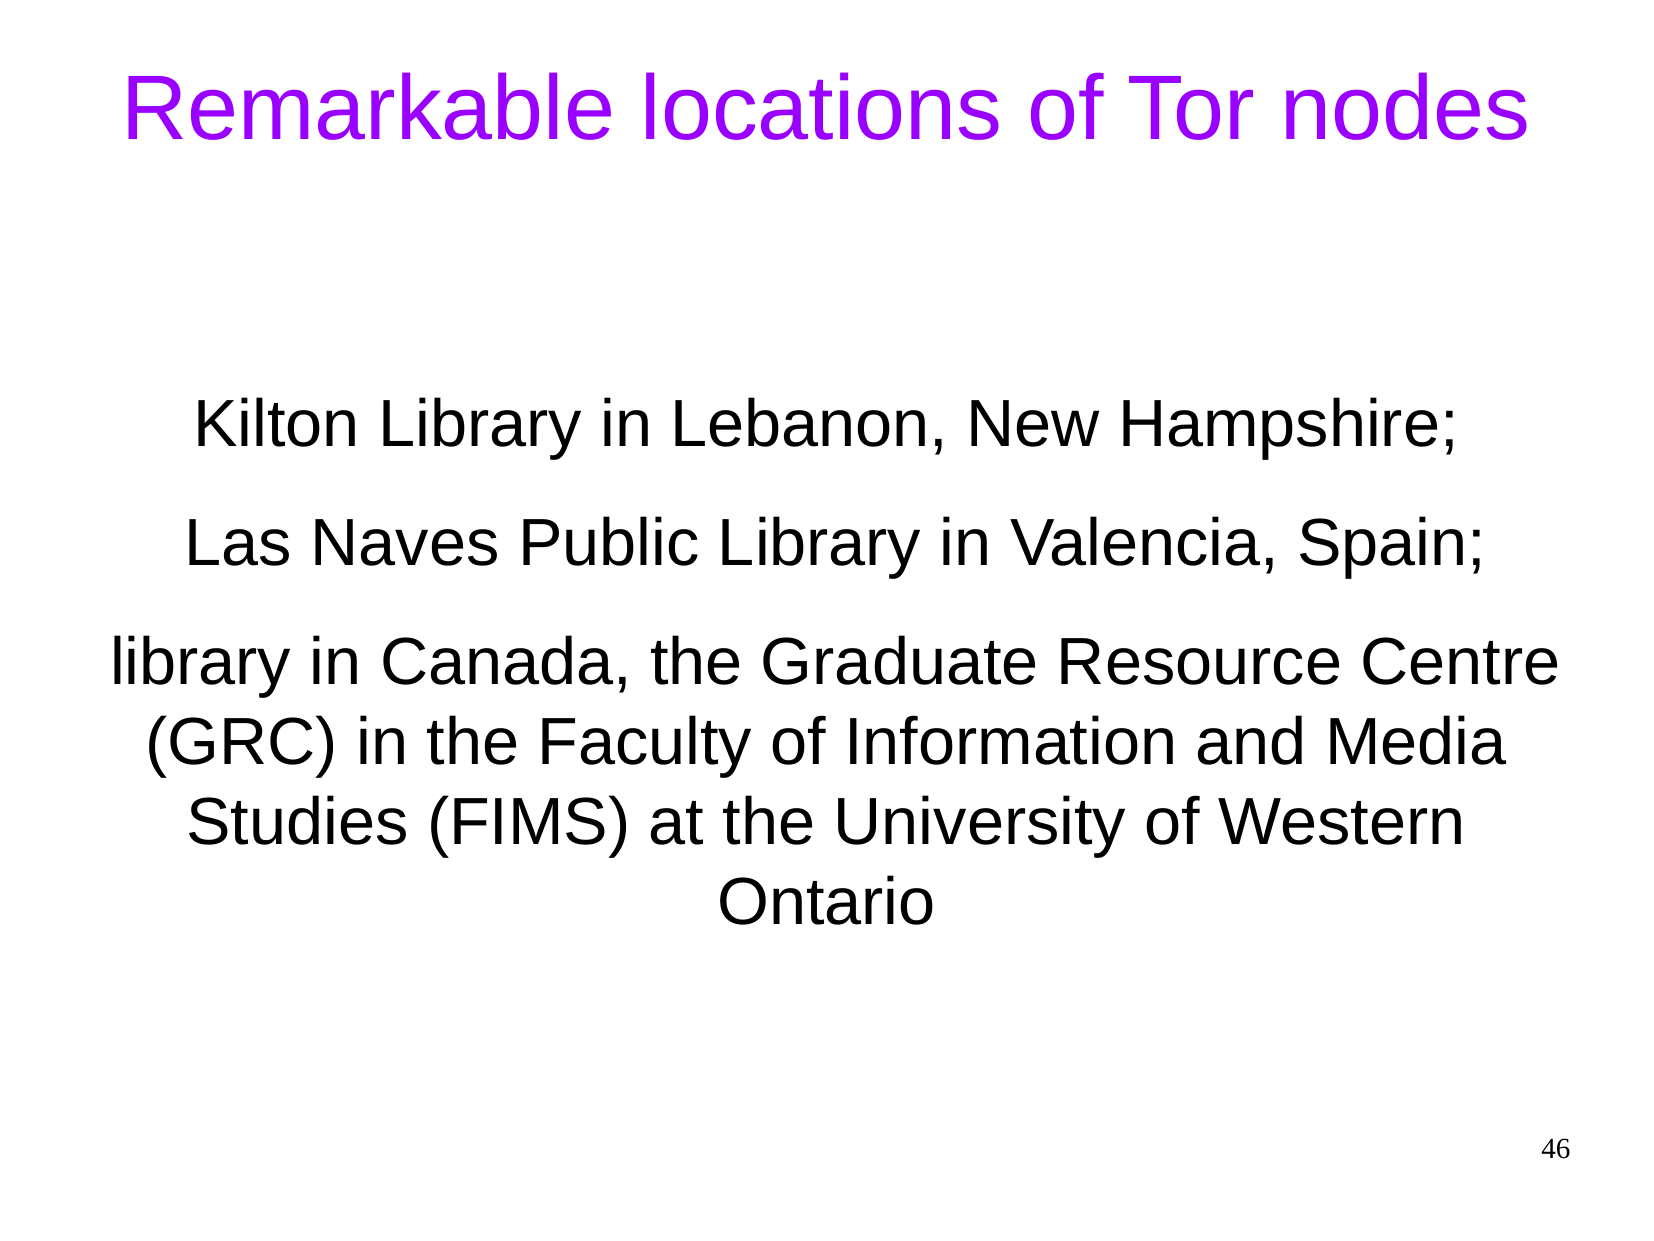

Kilton Library in Lebanon, New Hampshire;
 Las Naves Public Library in Valencia, Spain;
 library in Canada, the Graduate Resource Centre (GRC) in the Faculty of Information and Media Studies (FIMS) at the University of Western Ontario
Remarkable locations of Tor nodes
46